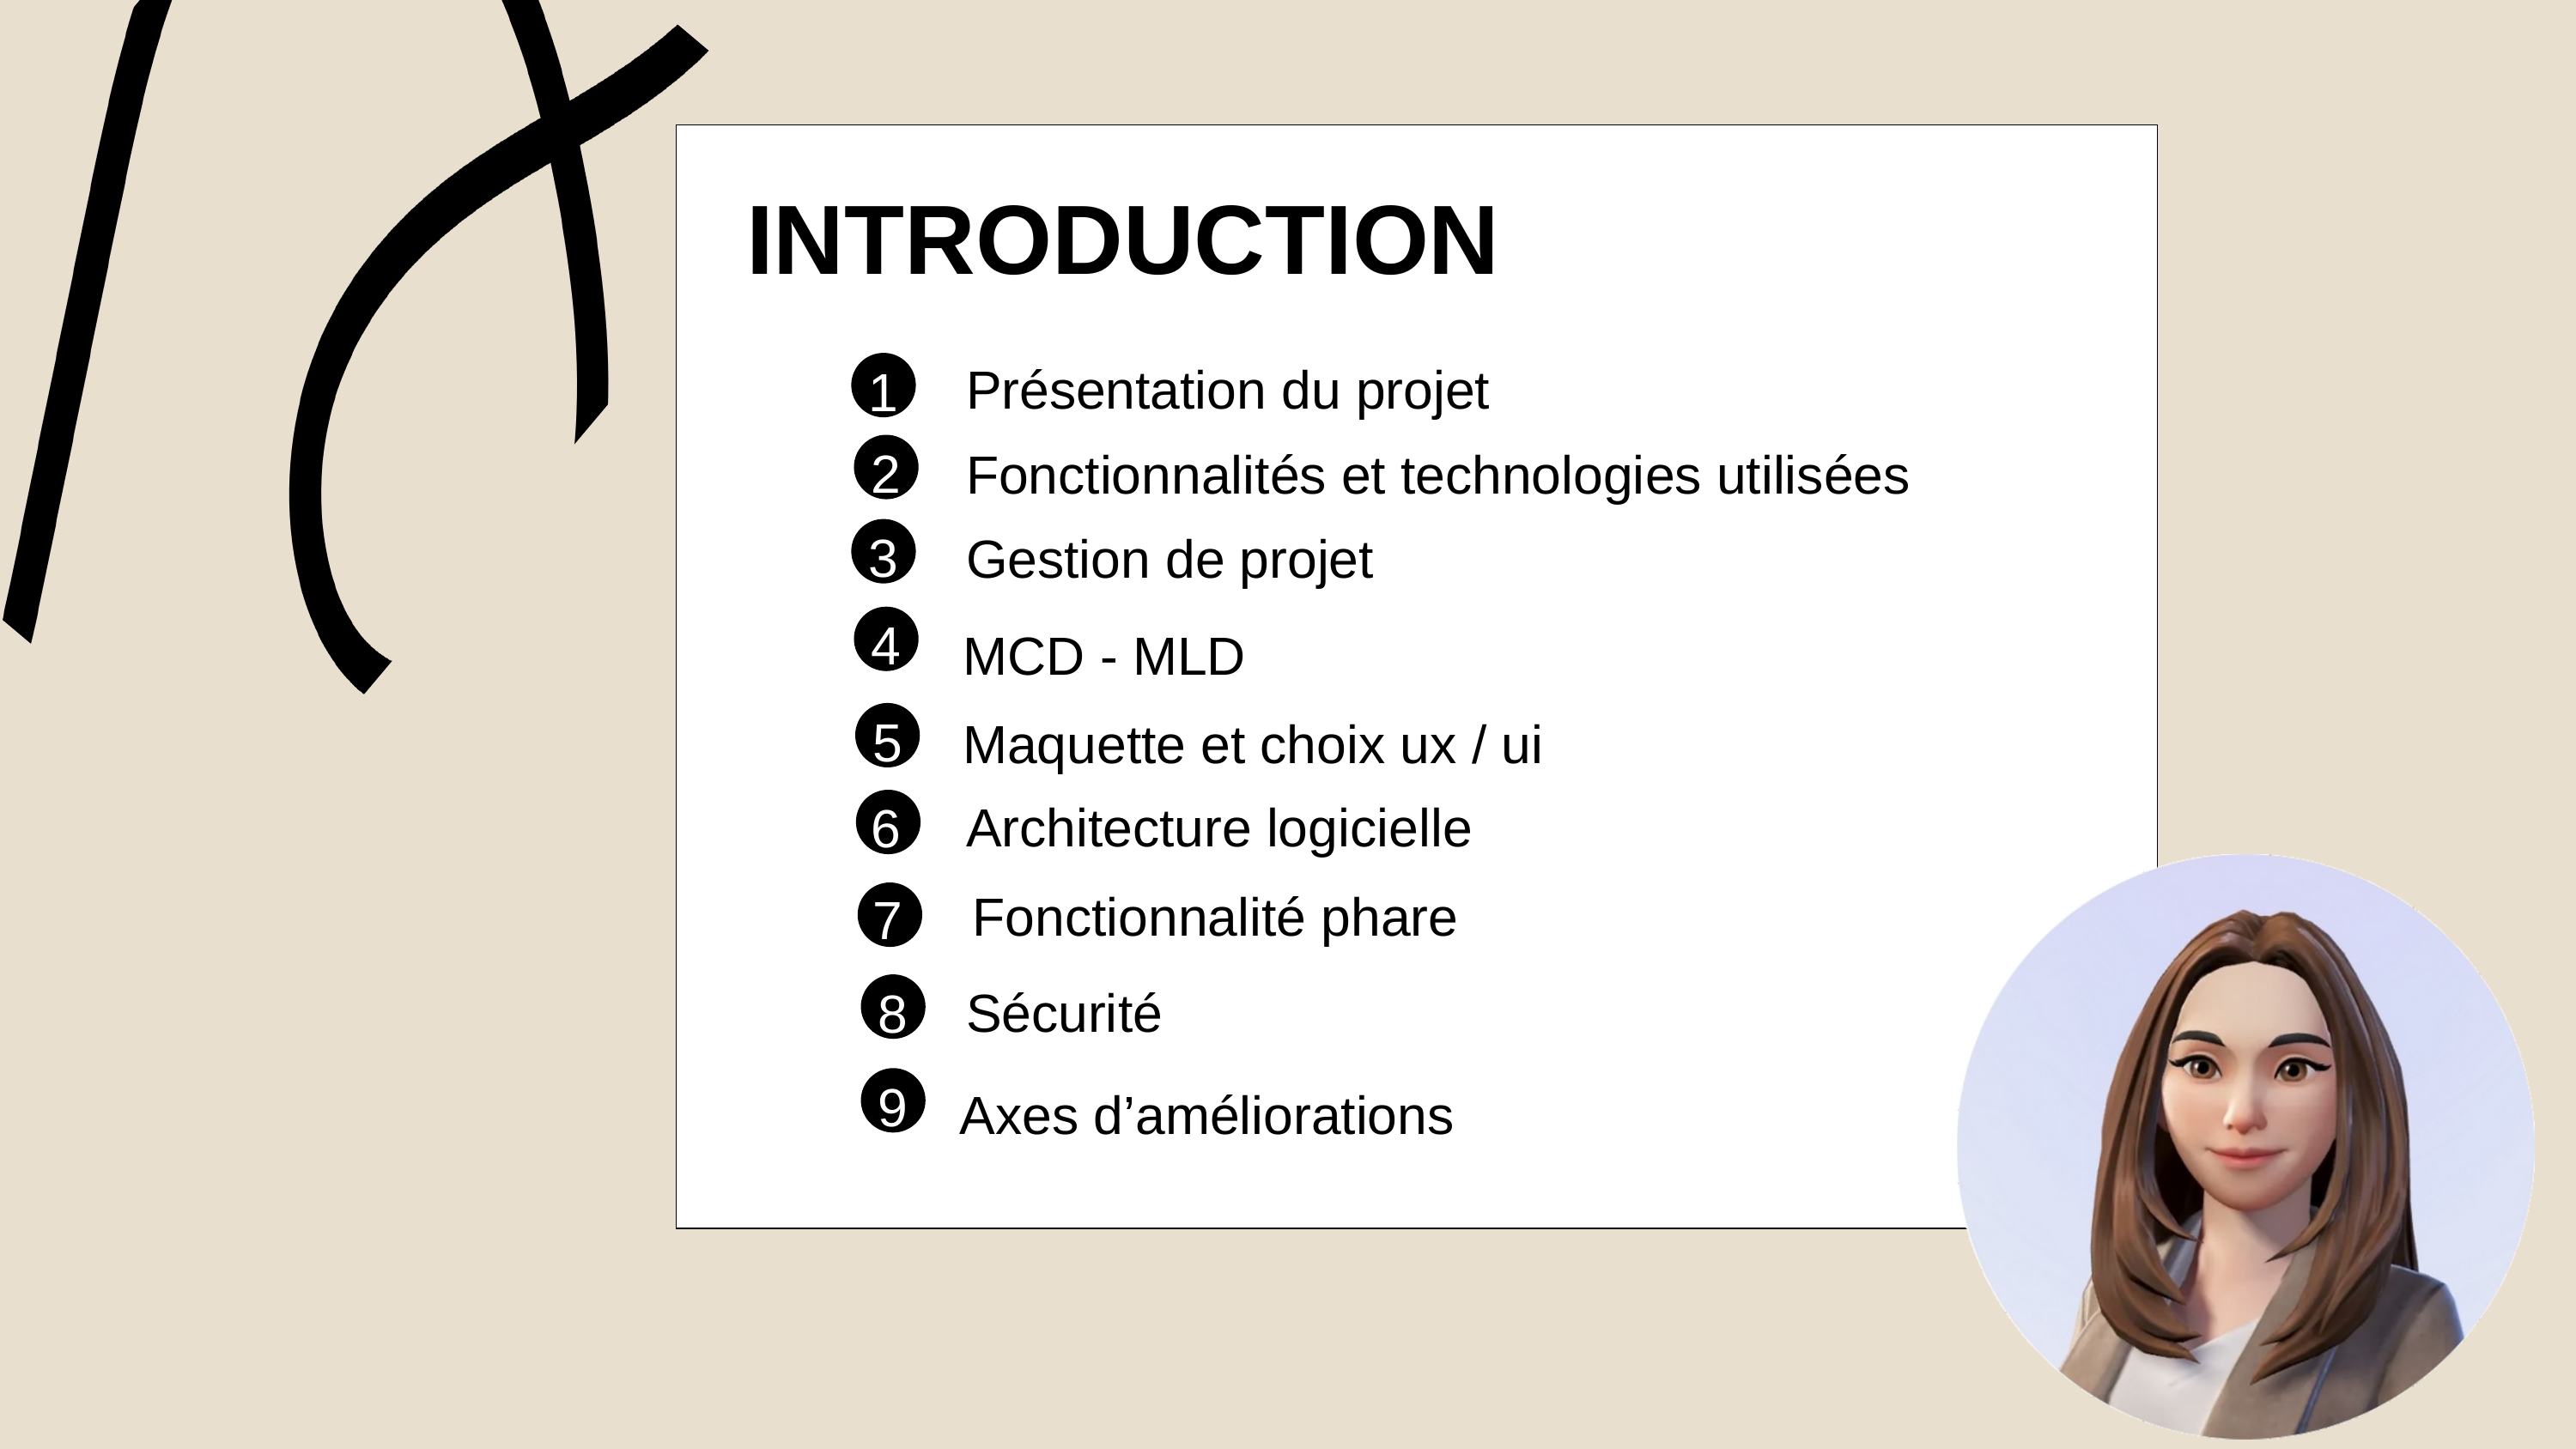

INTRODUCTION
Présentation du projet

1
Fonctionnalités et technologies utilisées

2
Gestion de projet

3

4
MCD - MLD
Maquette et choix ux / ui

5
Architecture logicielle

6

Fonctionnalité phare

7
Sécurité

8

9
Axes d’améliorations